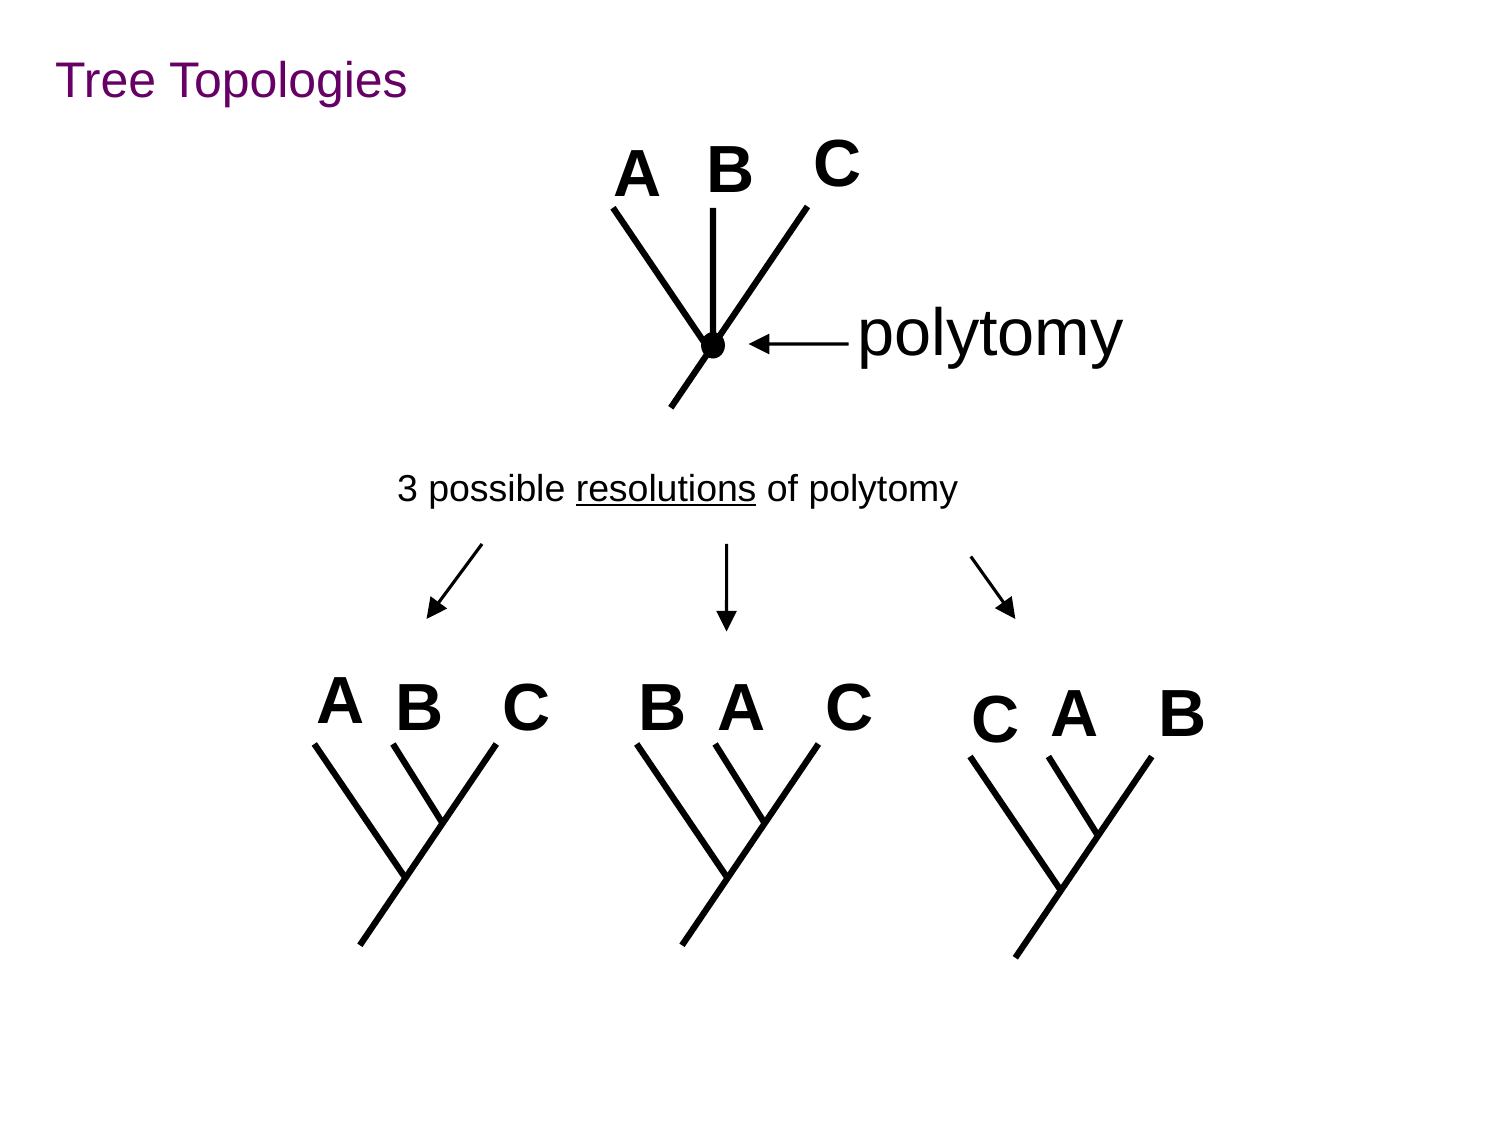

Tree Topologies
C
B
A

polytomy

3 possible resolutions of polytomy

A
B
C
B
A
C
A
B
C